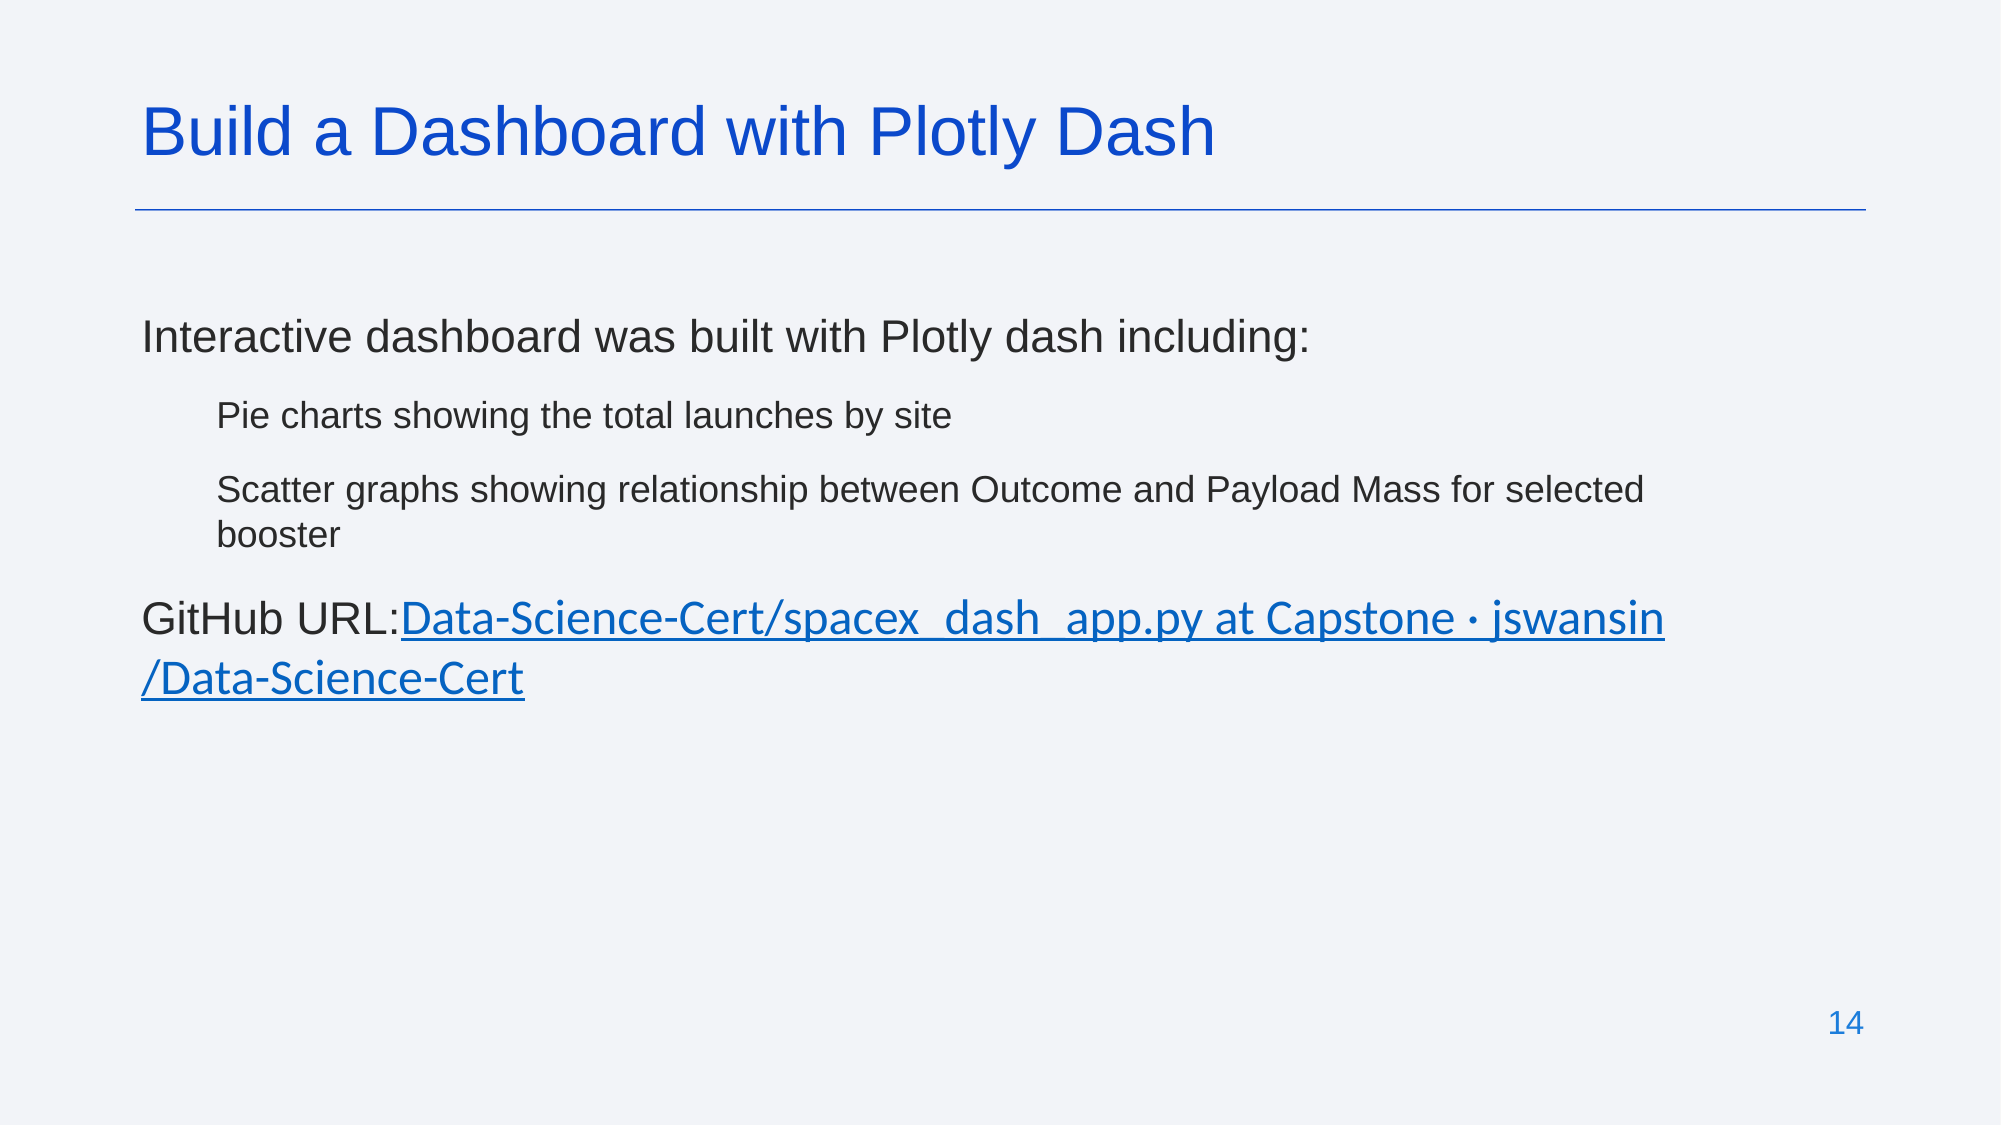

Build a Dashboard with Plotly Dash
Interactive dashboard was built with Plotly dash including:
Pie charts showing the total launches by site
Scatter graphs showing relationship between Outcome and Payload Mass for selected booster
GitHub URL:Data-Science-Cert/spacex_dash_app.py at Capstone · jswansin/Data-Science-Cert
14